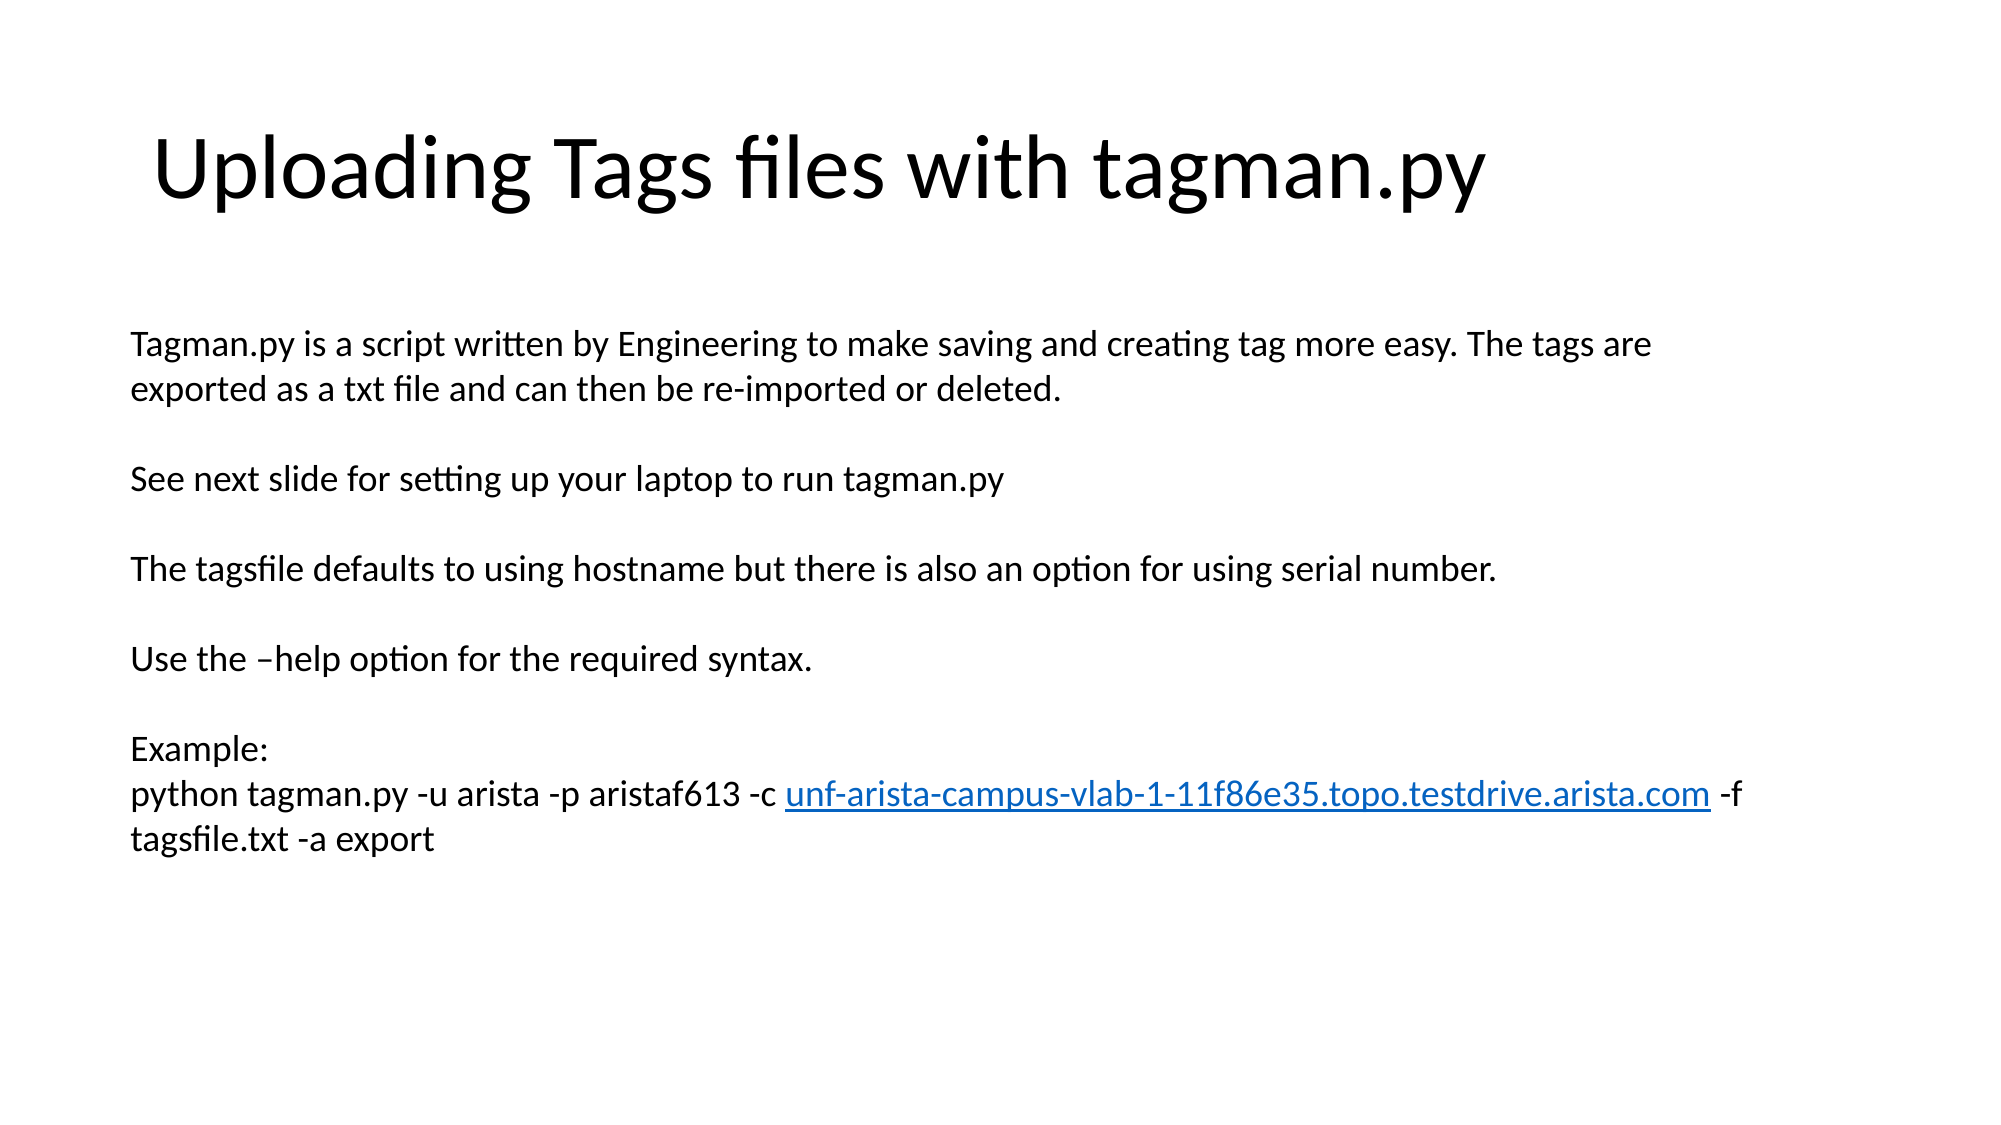

# Uploading Tags files with tagman.py
Tagman.py is a script written by Engineering to make saving and creating tag more easy. The tags are exported as a txt file and can then be re-imported or deleted.

See next slide for setting up your laptop to run tagman.py

The tagsfile defaults to using hostname but there is also an option for using serial number.

Use the –help option for the required syntax.

Example:
python tagman.py -u arista -p aristaf613 -c unf-arista-campus-vlab-1-11f86e35.topo.testdrive.arista.com -f tagsfile.txt -a export